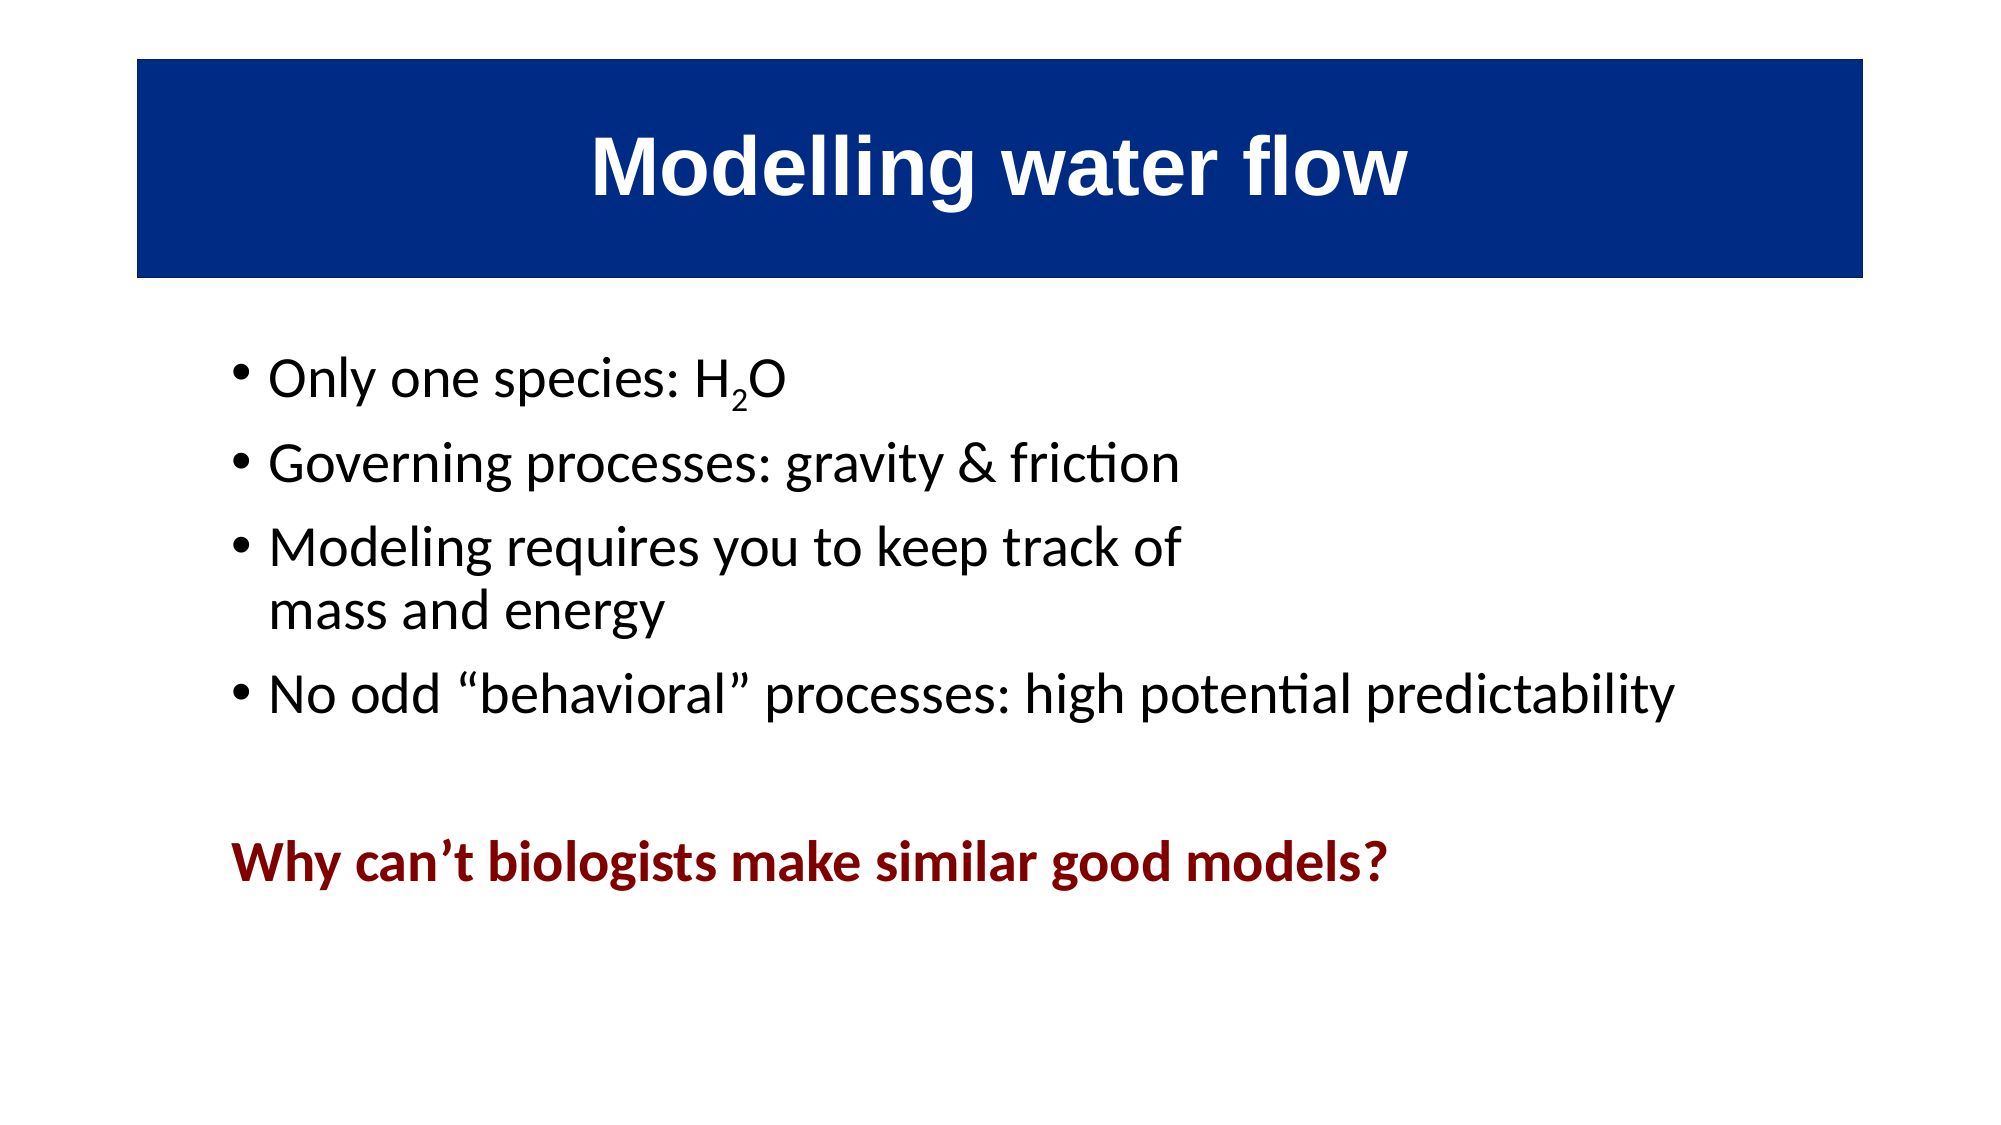

# Modelling water flow
Only one species: H2O
Governing processes: gravity & friction
Modeling requires you to keep track of
mass and energy
No odd “behavioral” processes: high potential predictability

Why can’t biologists make similar good models?